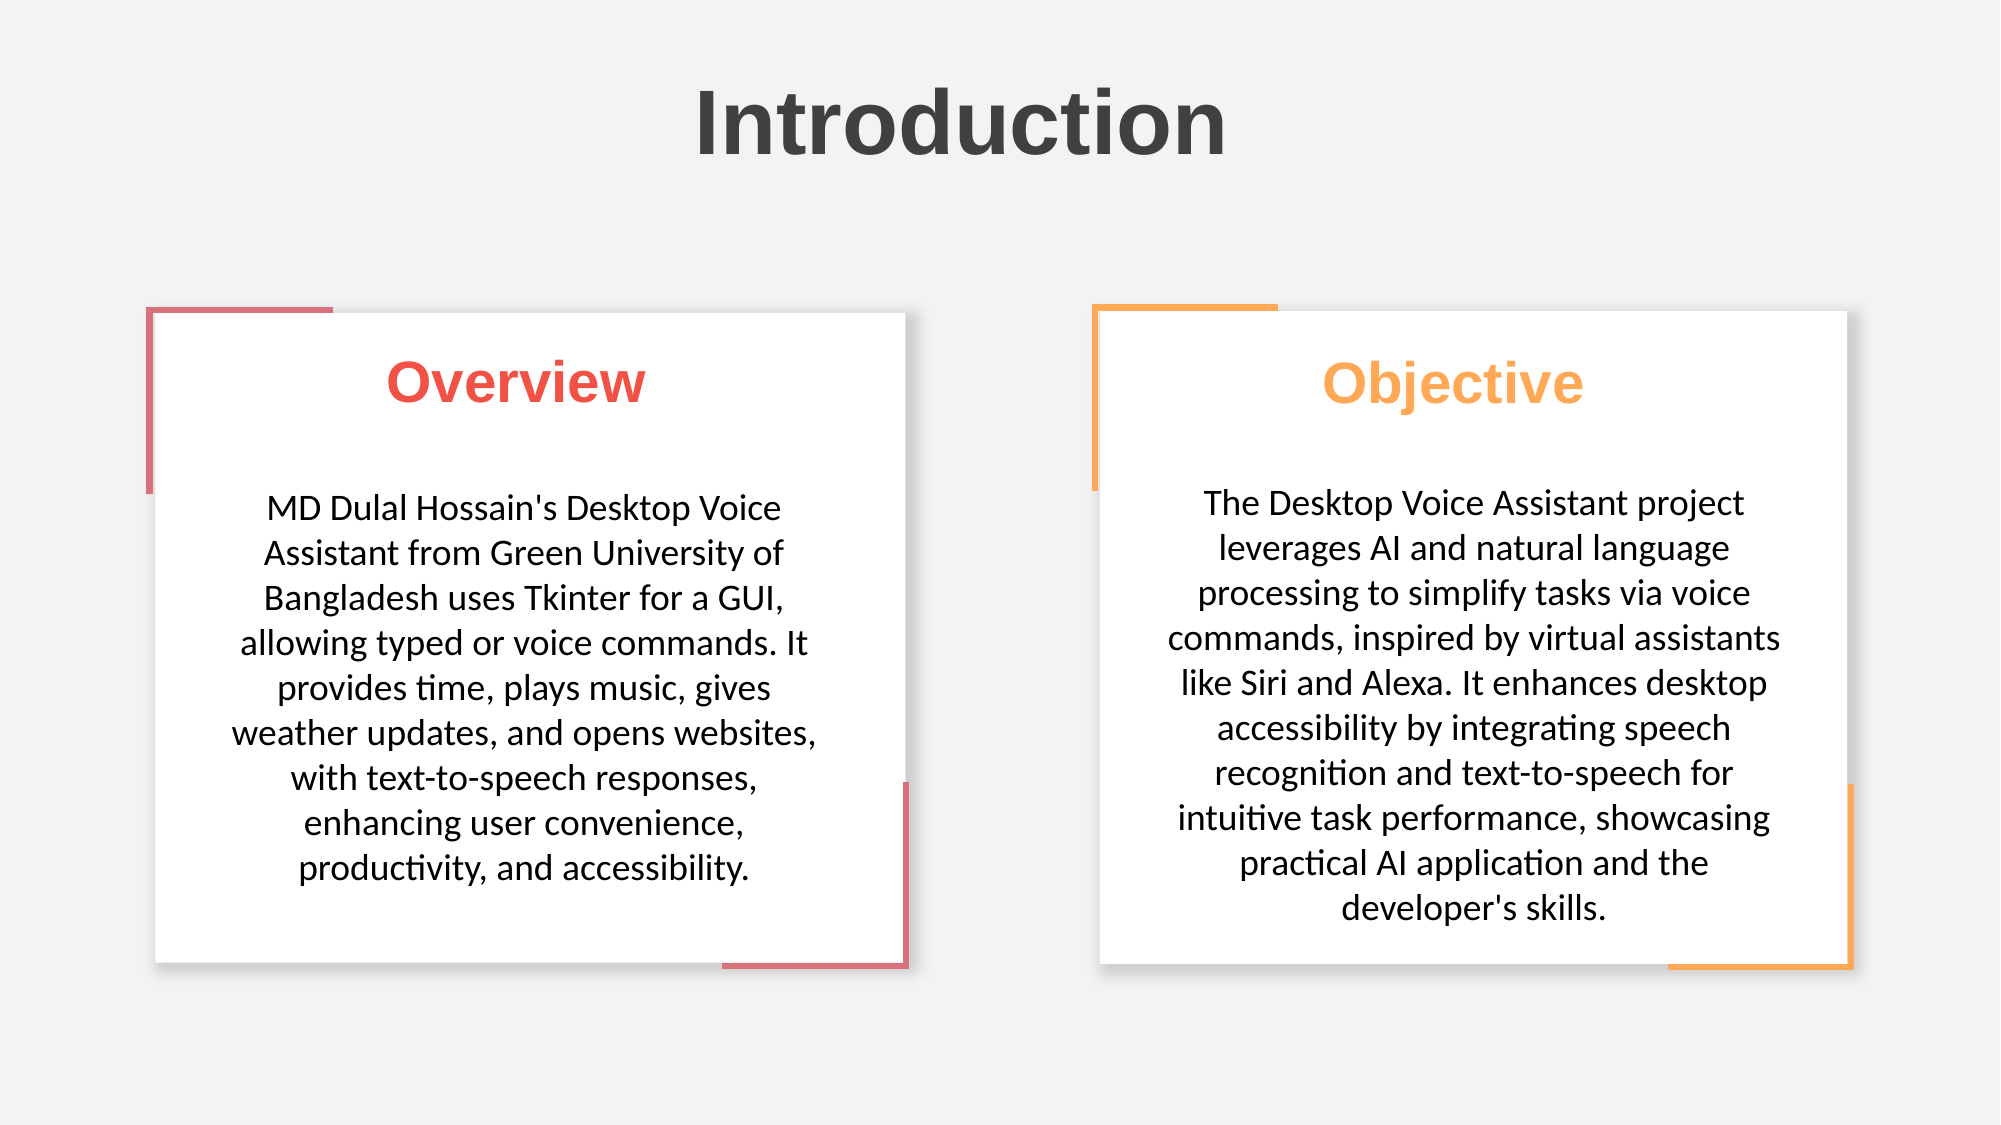

Introduction

Overview
MD Dulal Hossain's Desktop Voice Assistant from Green University of Bangladesh uses Tkinter for a GUI, allowing typed or voice commands. It provides time, plays music, gives weather updates, and opens websites, with text-to-speech responses, enhancing user convenience, productivity, and accessibility.
Objective
The Desktop Voice Assistant project leverages AI and natural language processing to simplify tasks via voice commands, inspired by virtual assistants like Siri and Alexa. It enhances desktop accessibility by integrating speech recognition and text-to-speech for intuitive task performance, showcasing practical AI application and the developer's skills.